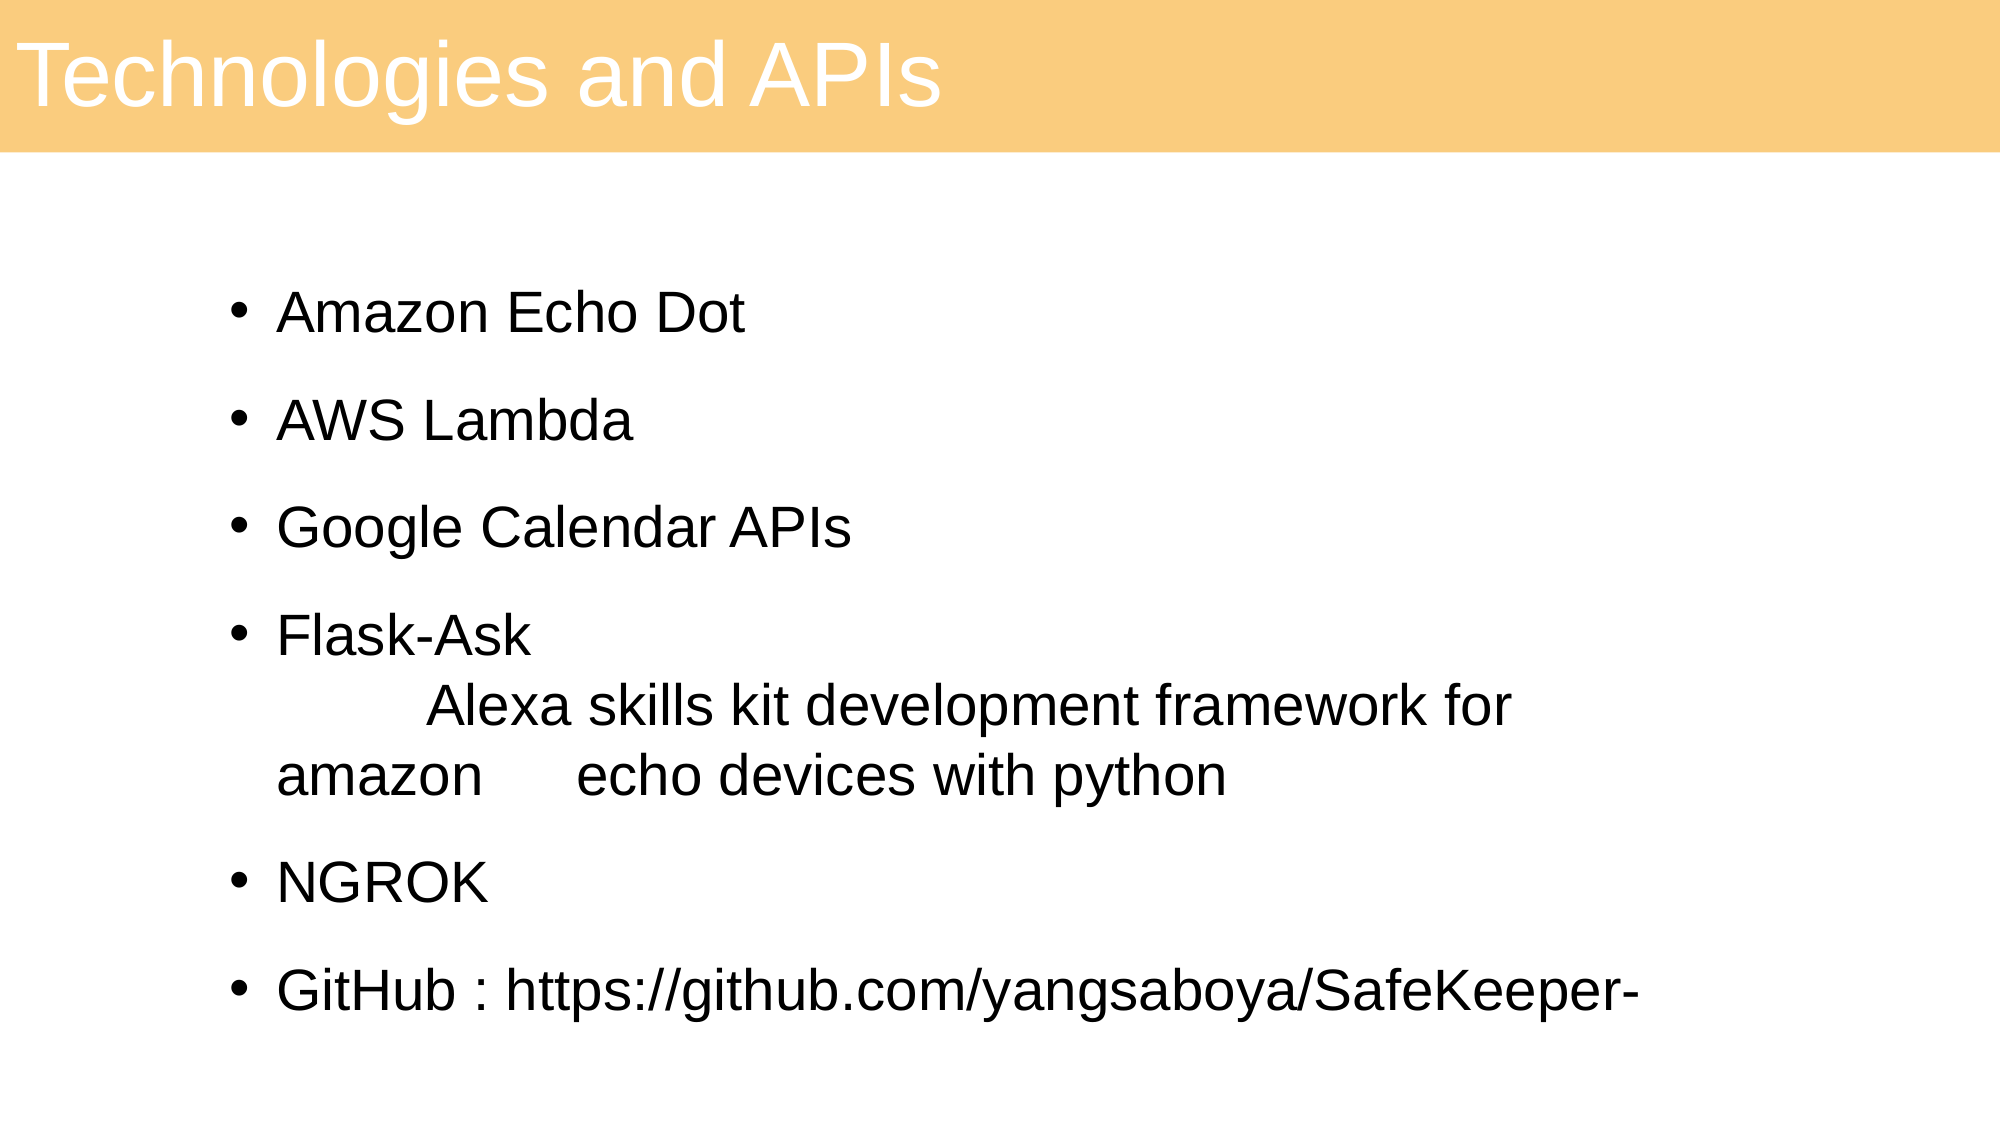

Technologies and APIs
Amazon Echo Dot
AWS Lambda
Google Calendar APIs
Flask-Ask
	Alexa skills kit development framework for amazon 	echo devices with python
NGROK
GitHub : https://github.com/yangsaboya/SafeKeeper-